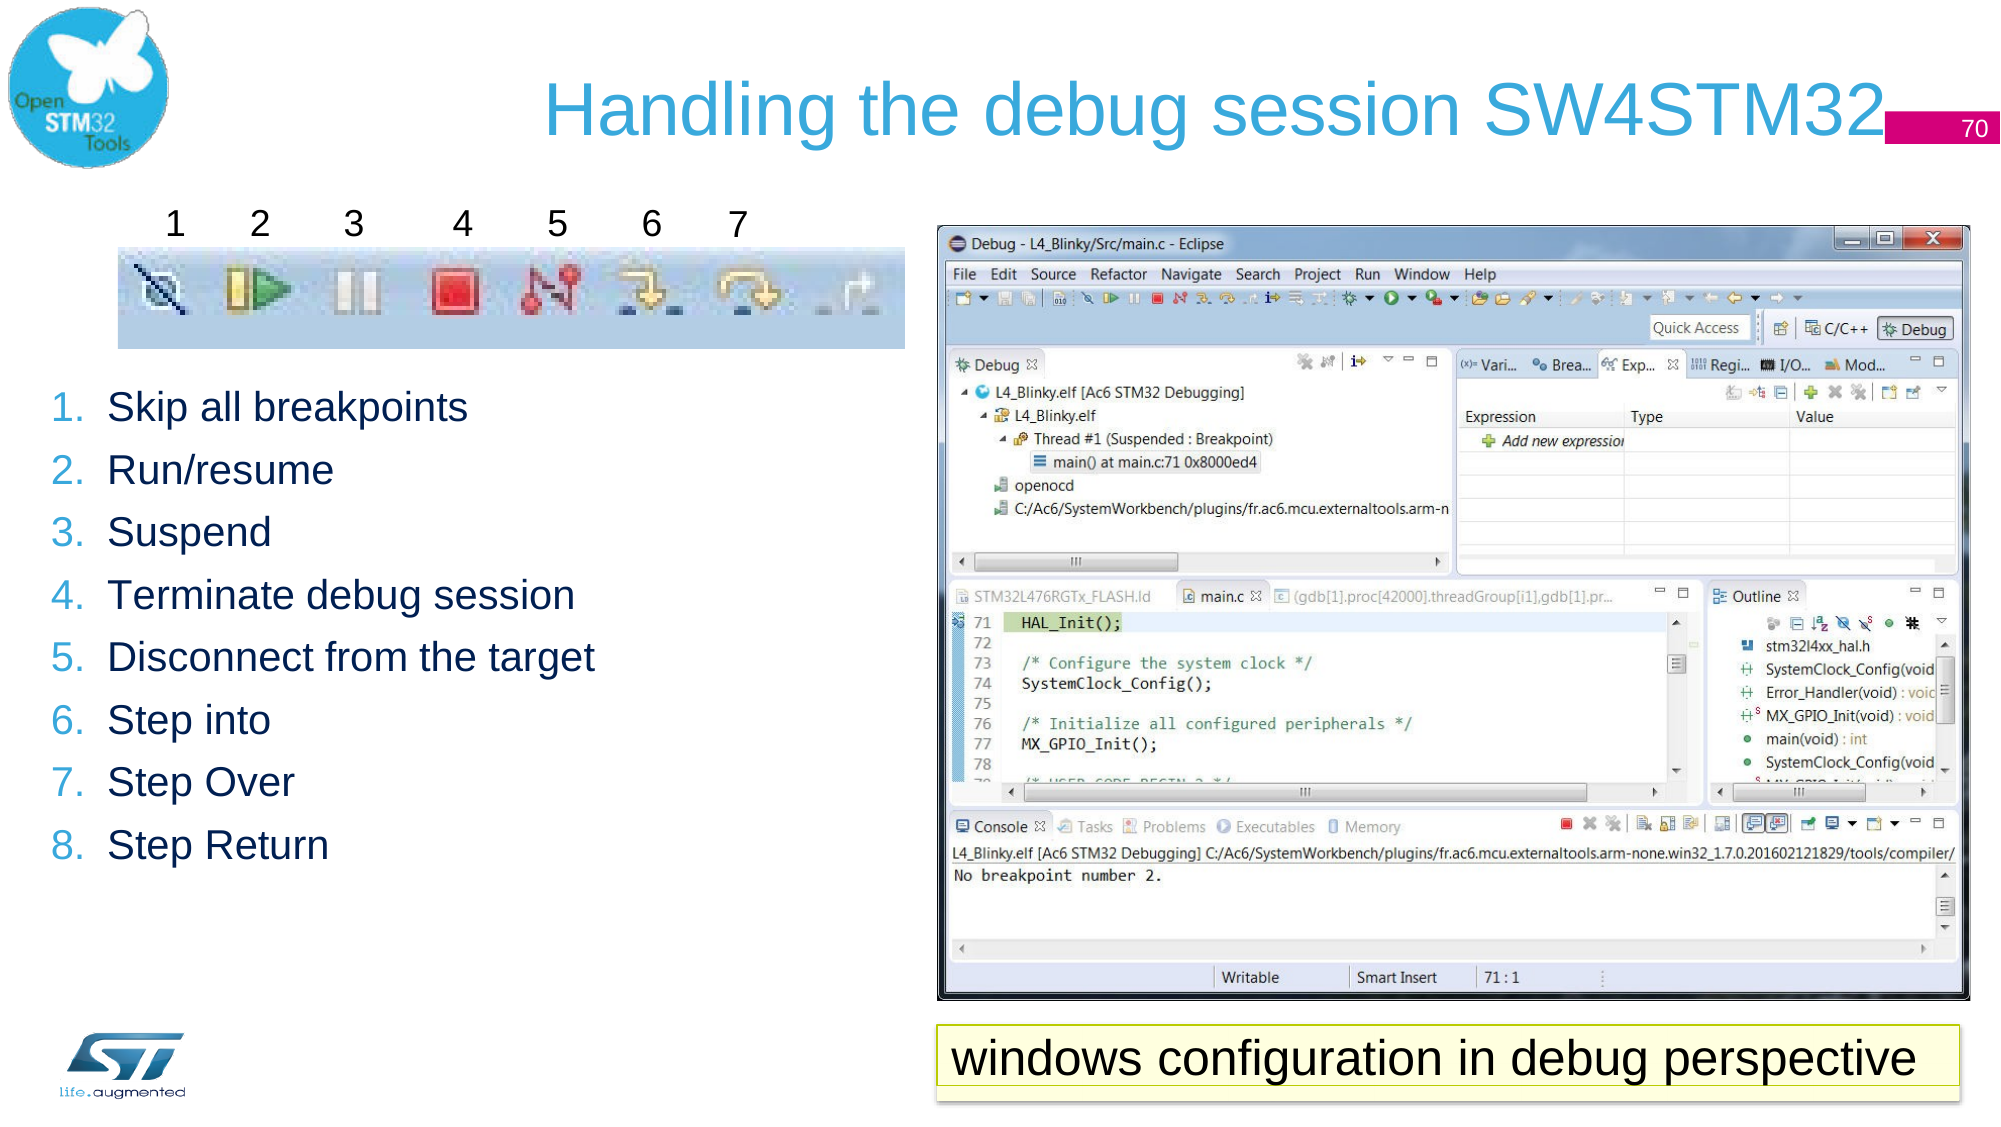

# Handling the debug session SW4STM32
22
70

6
1	2
3
4
5
7

Skip all breakpoints
Run/resume
Suspend
Terminate debug session
Disconnect from the target
Step into
Step Over
Step Return

windows configuration in debug perspective